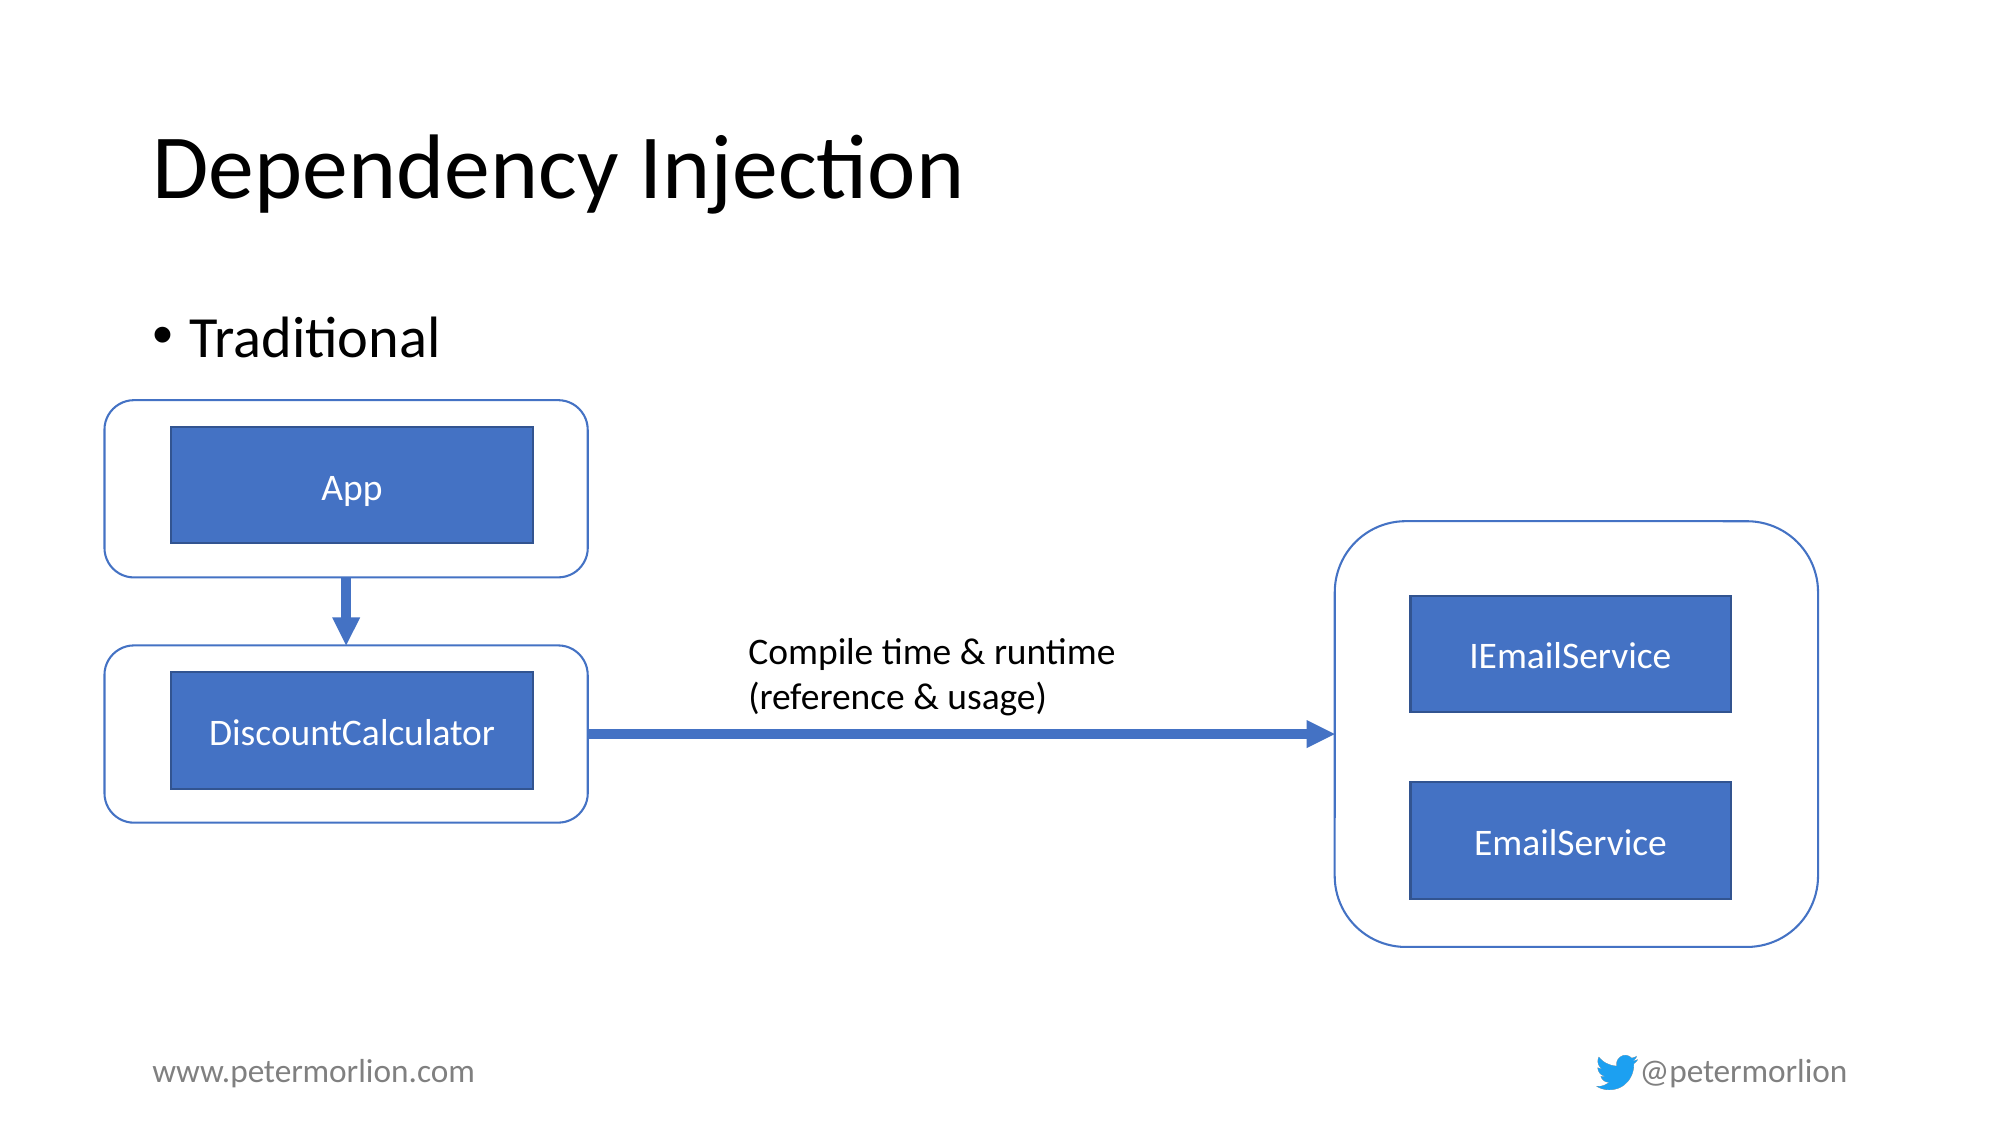

# Dependency Injection
Traditional

App

IEmailService
Compile time & runtime
(reference & usage)

DiscountCalculator
EmailService